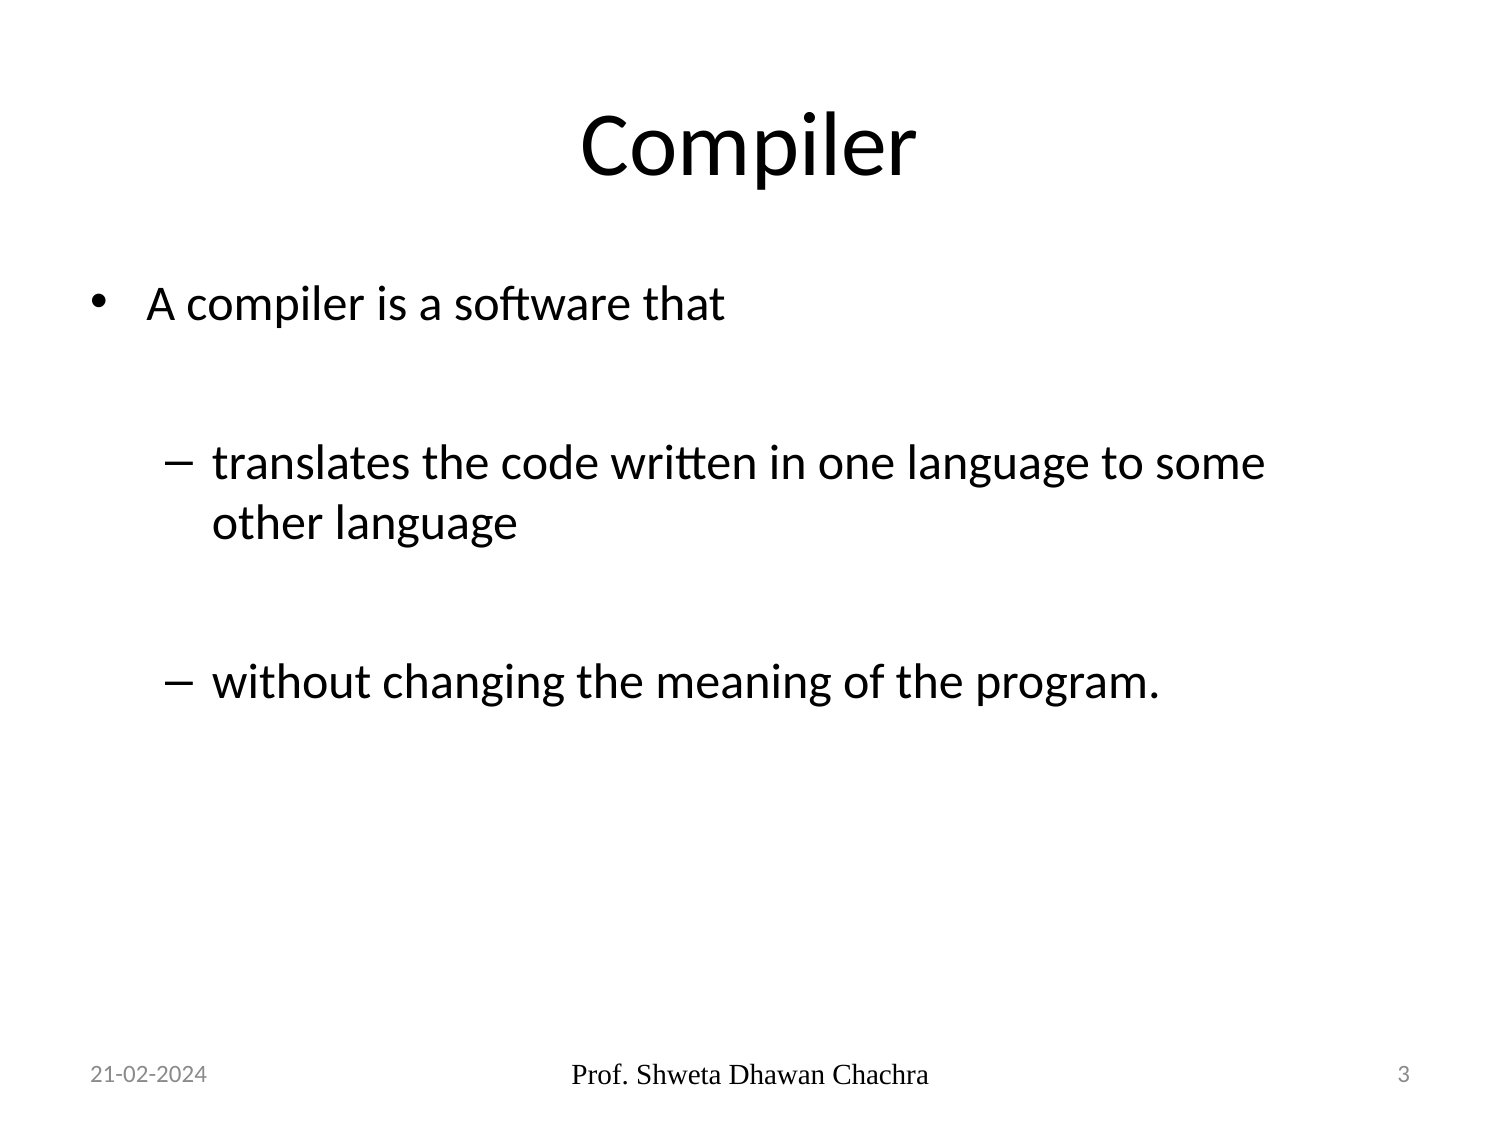

# Compiler
A compiler is a software that

translates the code written in one language to some other language

without changing the meaning of the program.

21-02-2024
Prof. Shweta Dhawan Chachra
3